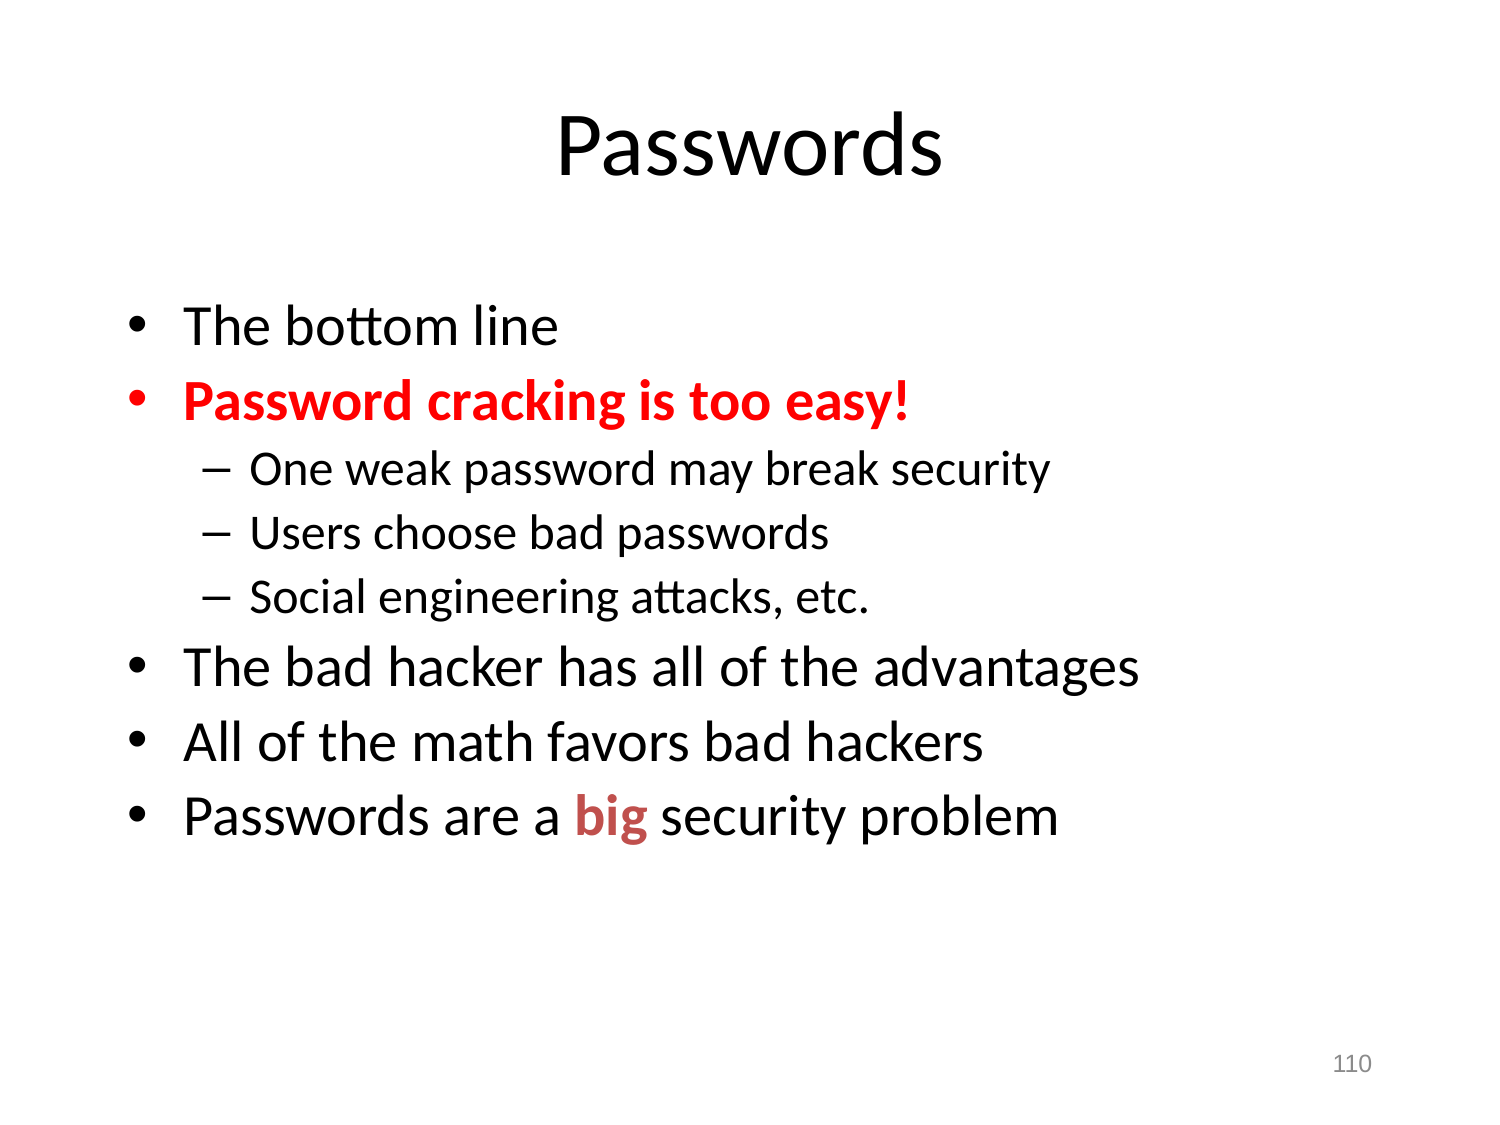

# Passwords
The bottom line
Password cracking is too easy!
One weak password may break security
Users choose bad passwords
Social engineering attacks, etc.
The bad hacker has all of the advantages
All of the math favors bad hackers
Passwords are a big security problem
110